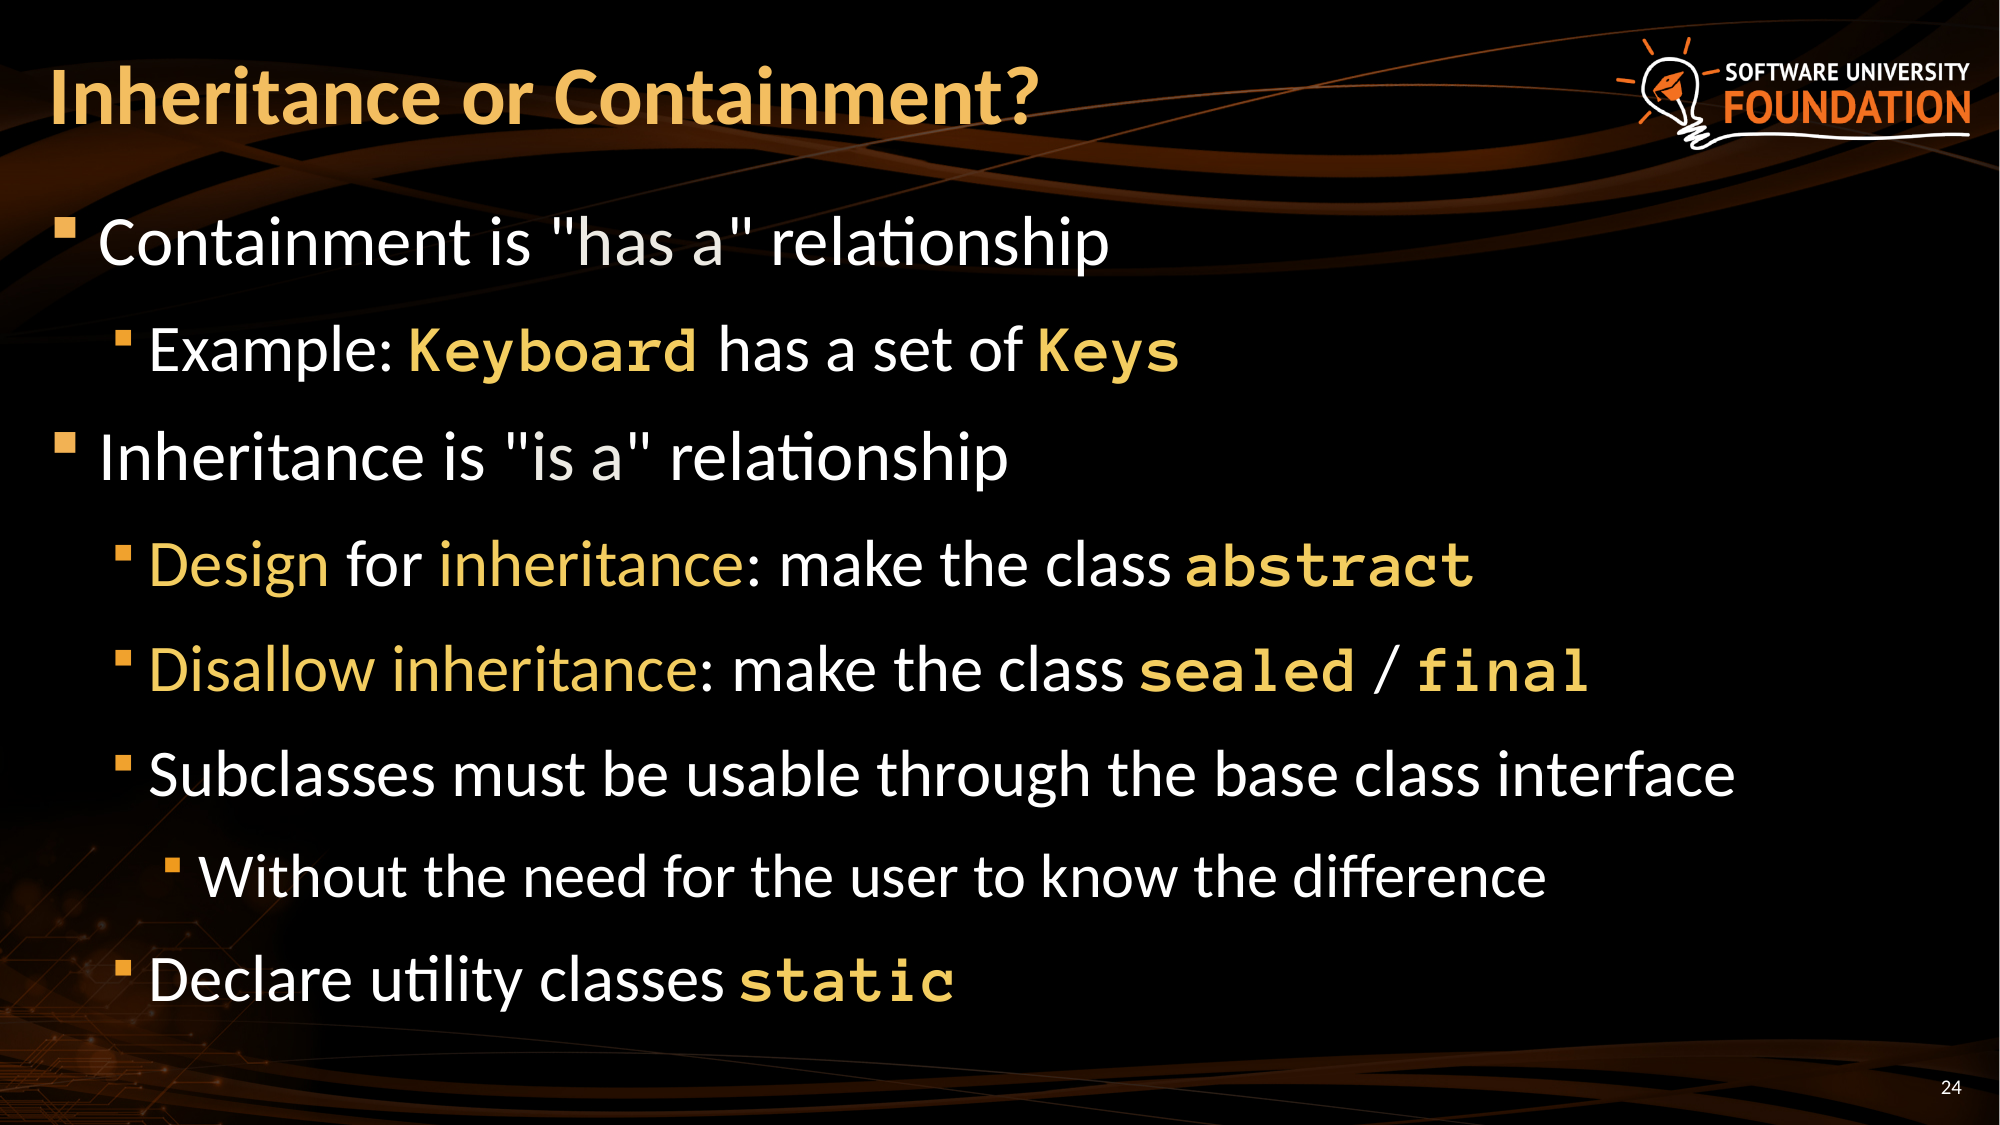

# Inheritance or Containment?
Containment is "has a" relationship
Example: Keyboard has a set of Keys
Inheritance is "is a" relationship
Design for inheritance: make the class abstract
Disallow inheritance: make the class sealed / final
Subclasses must be usable through the base class interface
Without the need for the user to know the difference
Declare utility classes static

24